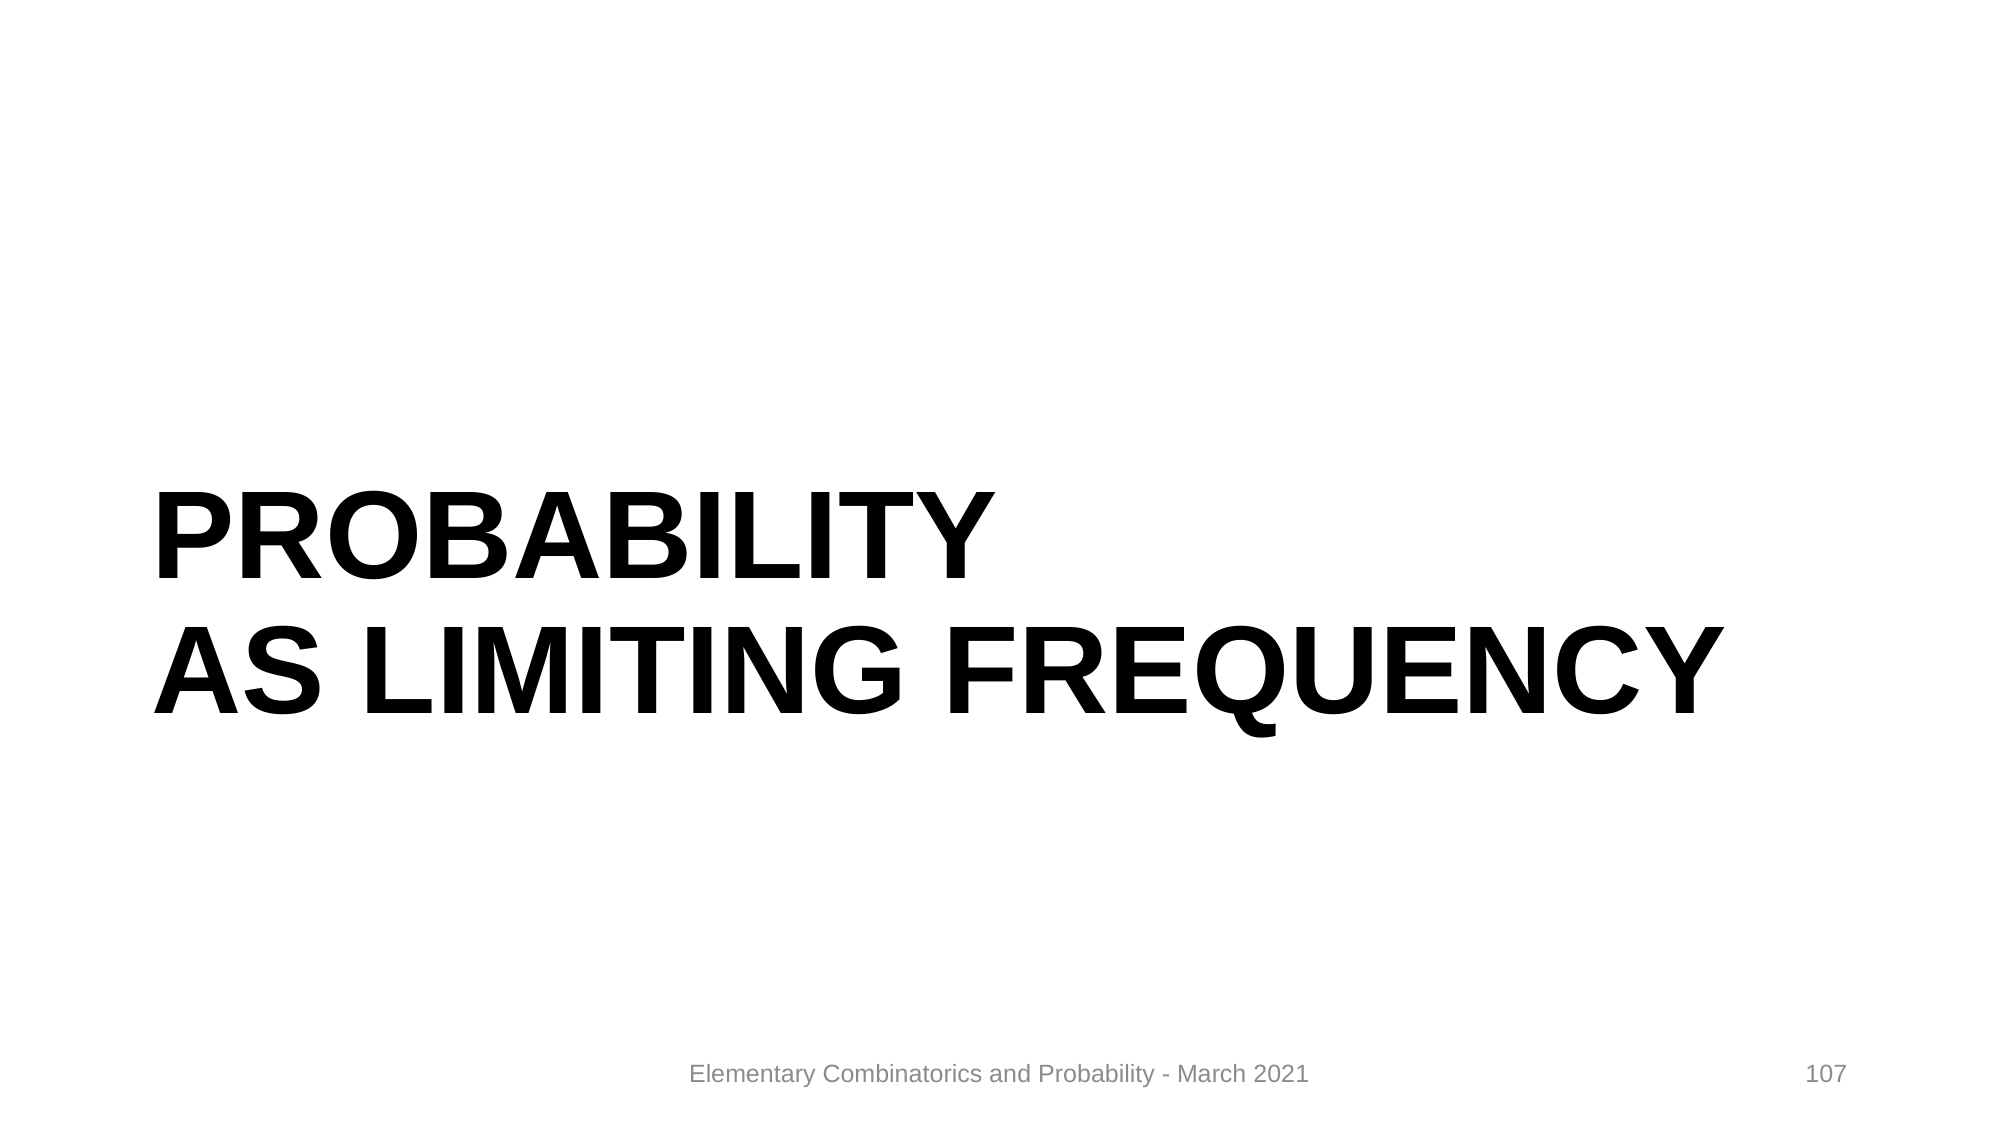

# Probability as limiting frequency

Elementary Combinatorics and Probability - March 2021
107